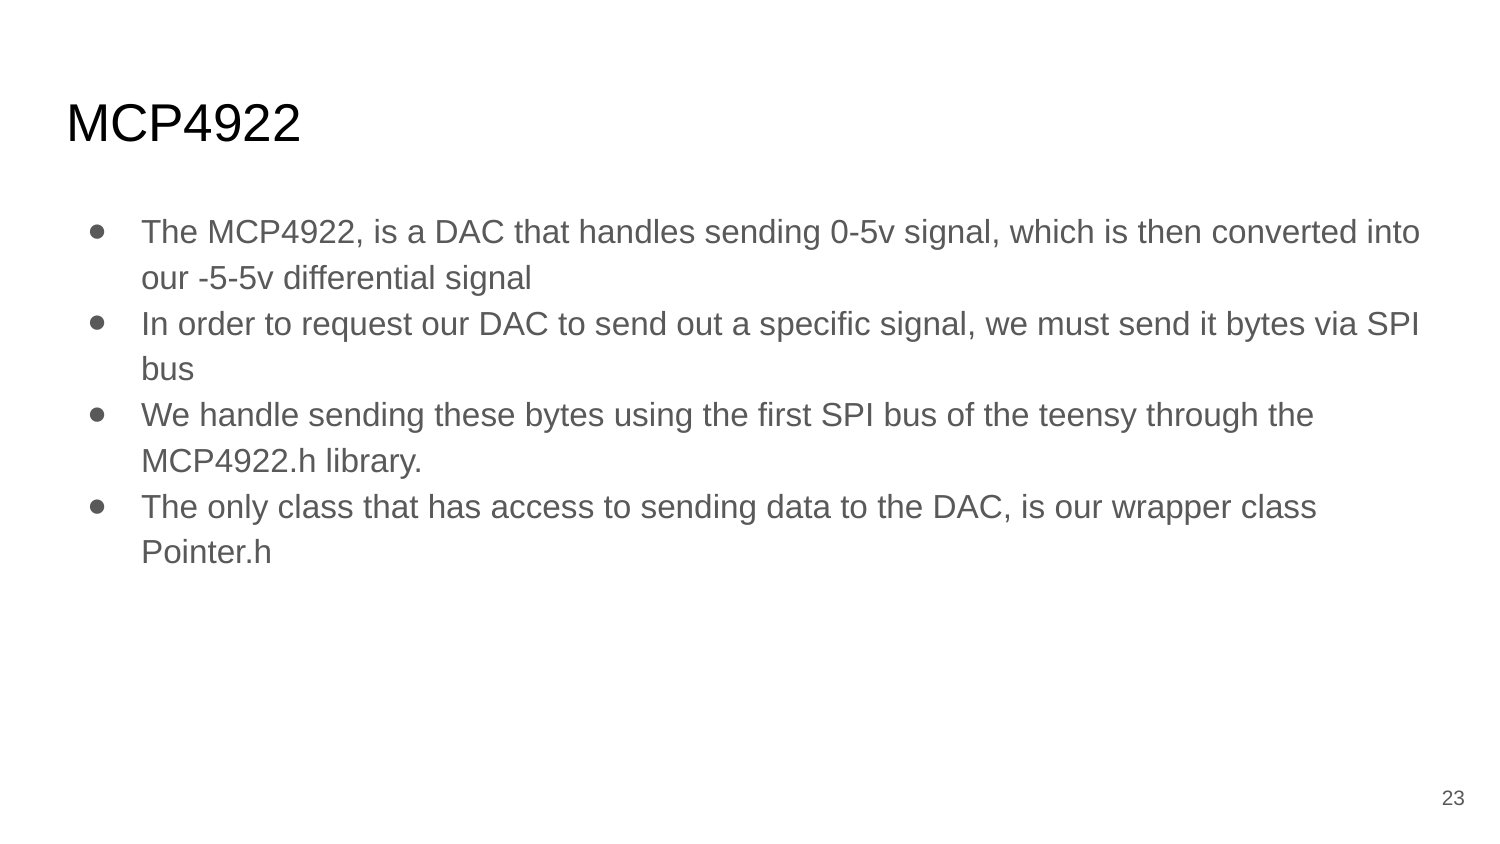

# MCP4922
The MCP4922, is a DAC that handles sending 0-5v signal, which is then converted into our -5-5v differential signal
In order to request our DAC to send out a specific signal, we must send it bytes via SPI bus
We handle sending these bytes using the first SPI bus of the teensy through the MCP4922.h library.
The only class that has access to sending data to the DAC, is our wrapper class Pointer.h
23